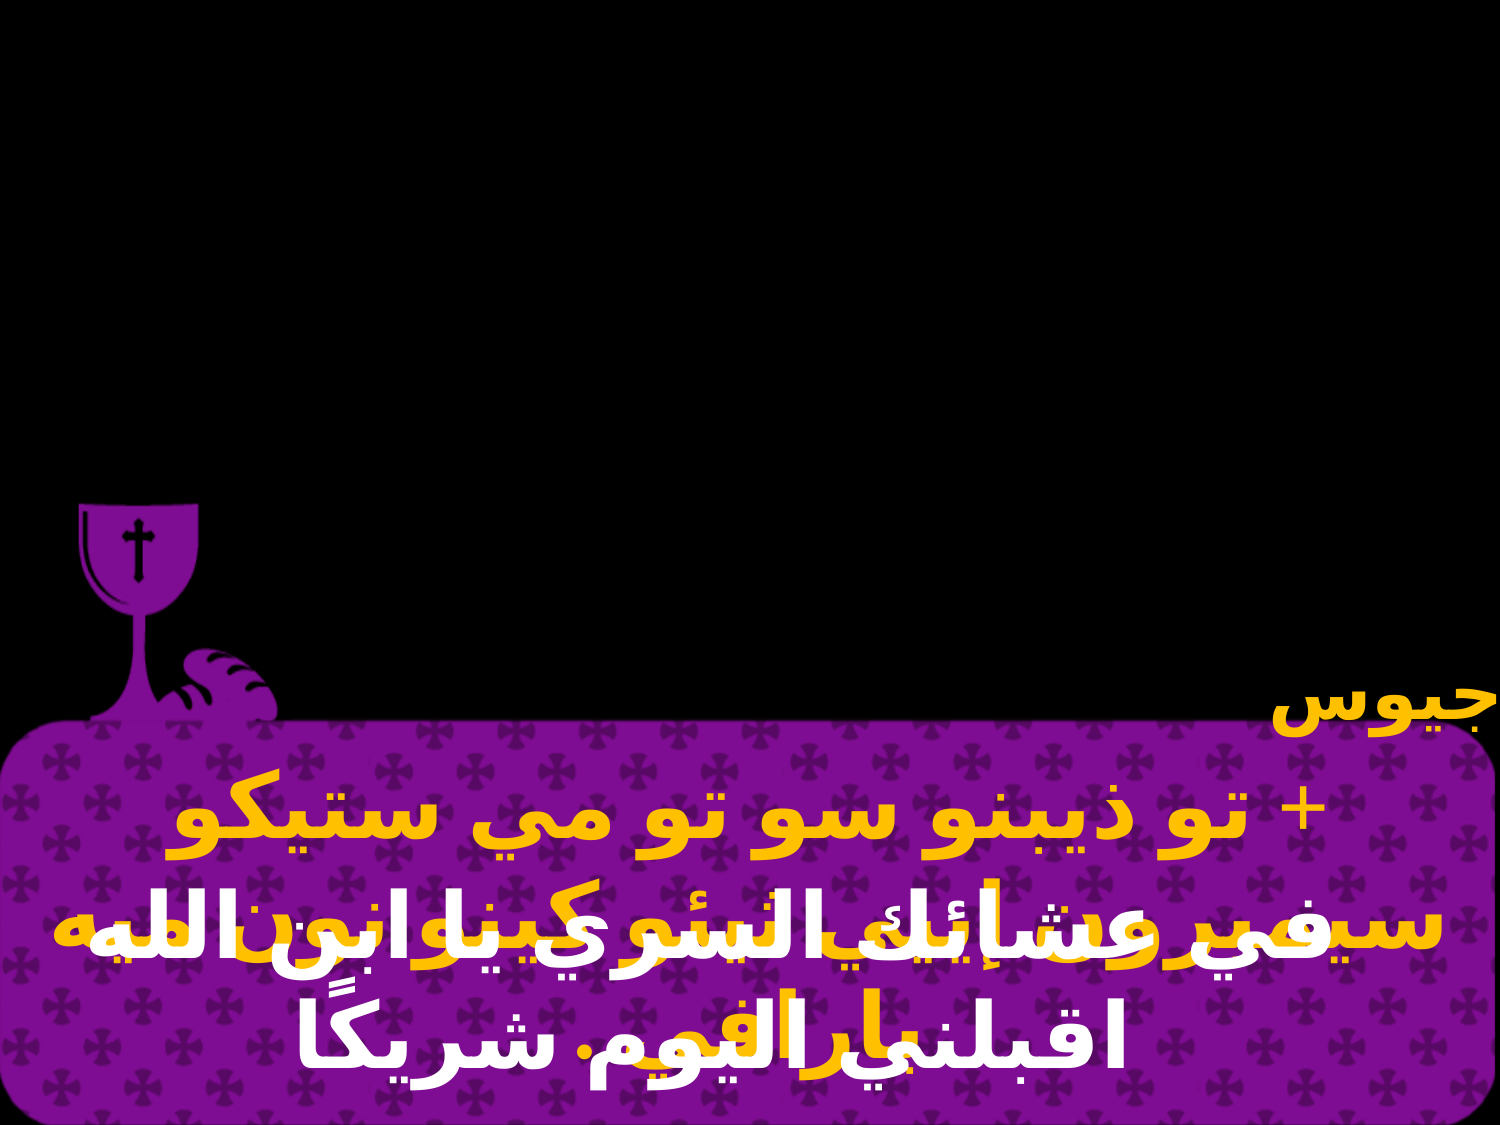

اجيوس
# + تو ذيبنو سو تو مي ستيكو سيميرون إييي ثيئو كينو نون ميه بارافي .
في عشائك السري يا ابن الله اقبلني اليوم شريكًا